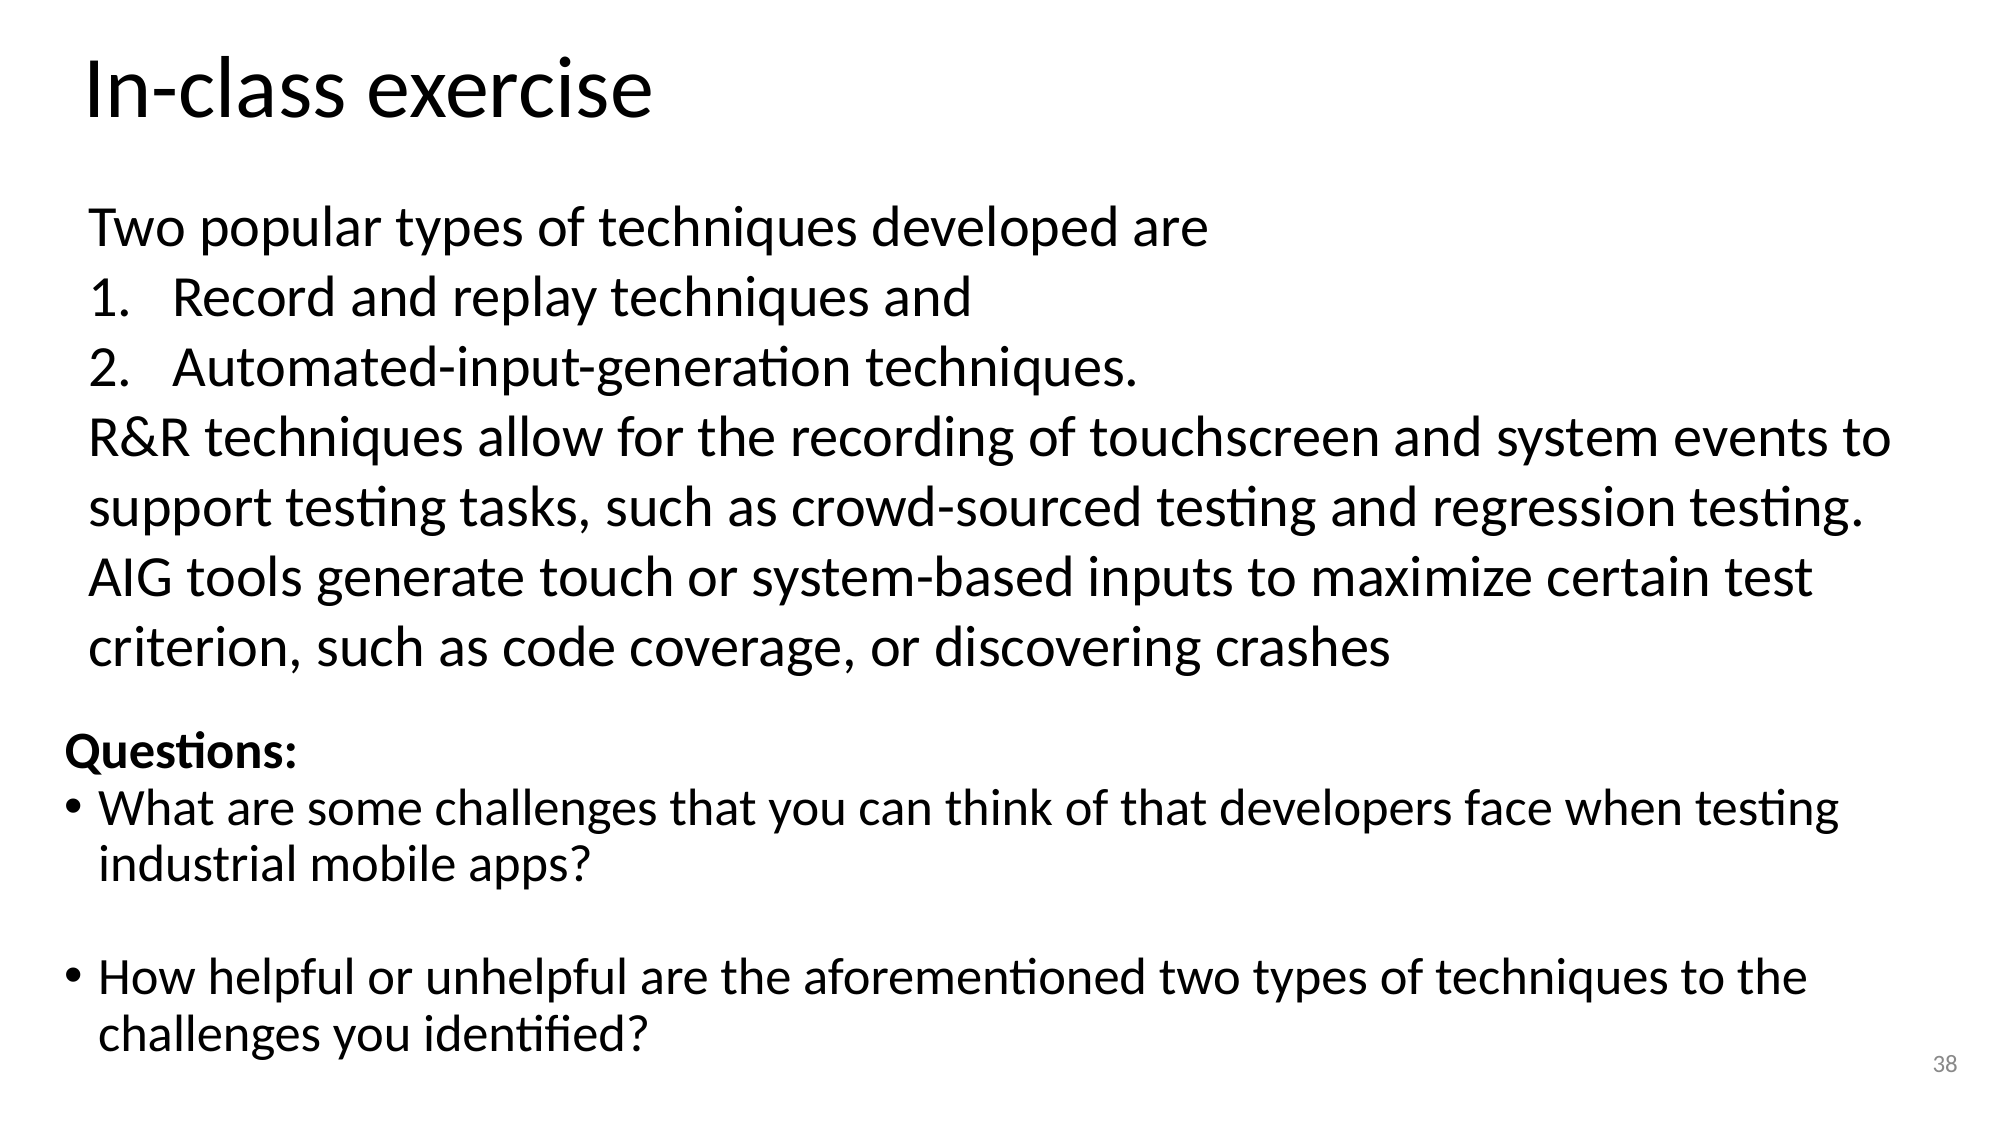

# In-class exercise
Two popular types of techniques developed are
Record and replay techniques and
Automated-input-generation techniques.
R&R techniques allow for the recording of touchscreen and system events to support testing tasks, such as crowd-sourced testing and regression testing. AIG tools generate touch or system-based inputs to maximize certain test criterion, such as code coverage, or discovering crashes
Questions:
What are some challenges that you can think of that developers face when testing industrial mobile apps?

How helpful or unhelpful are the aforementioned two types of techniques to the challenges you identified?
38